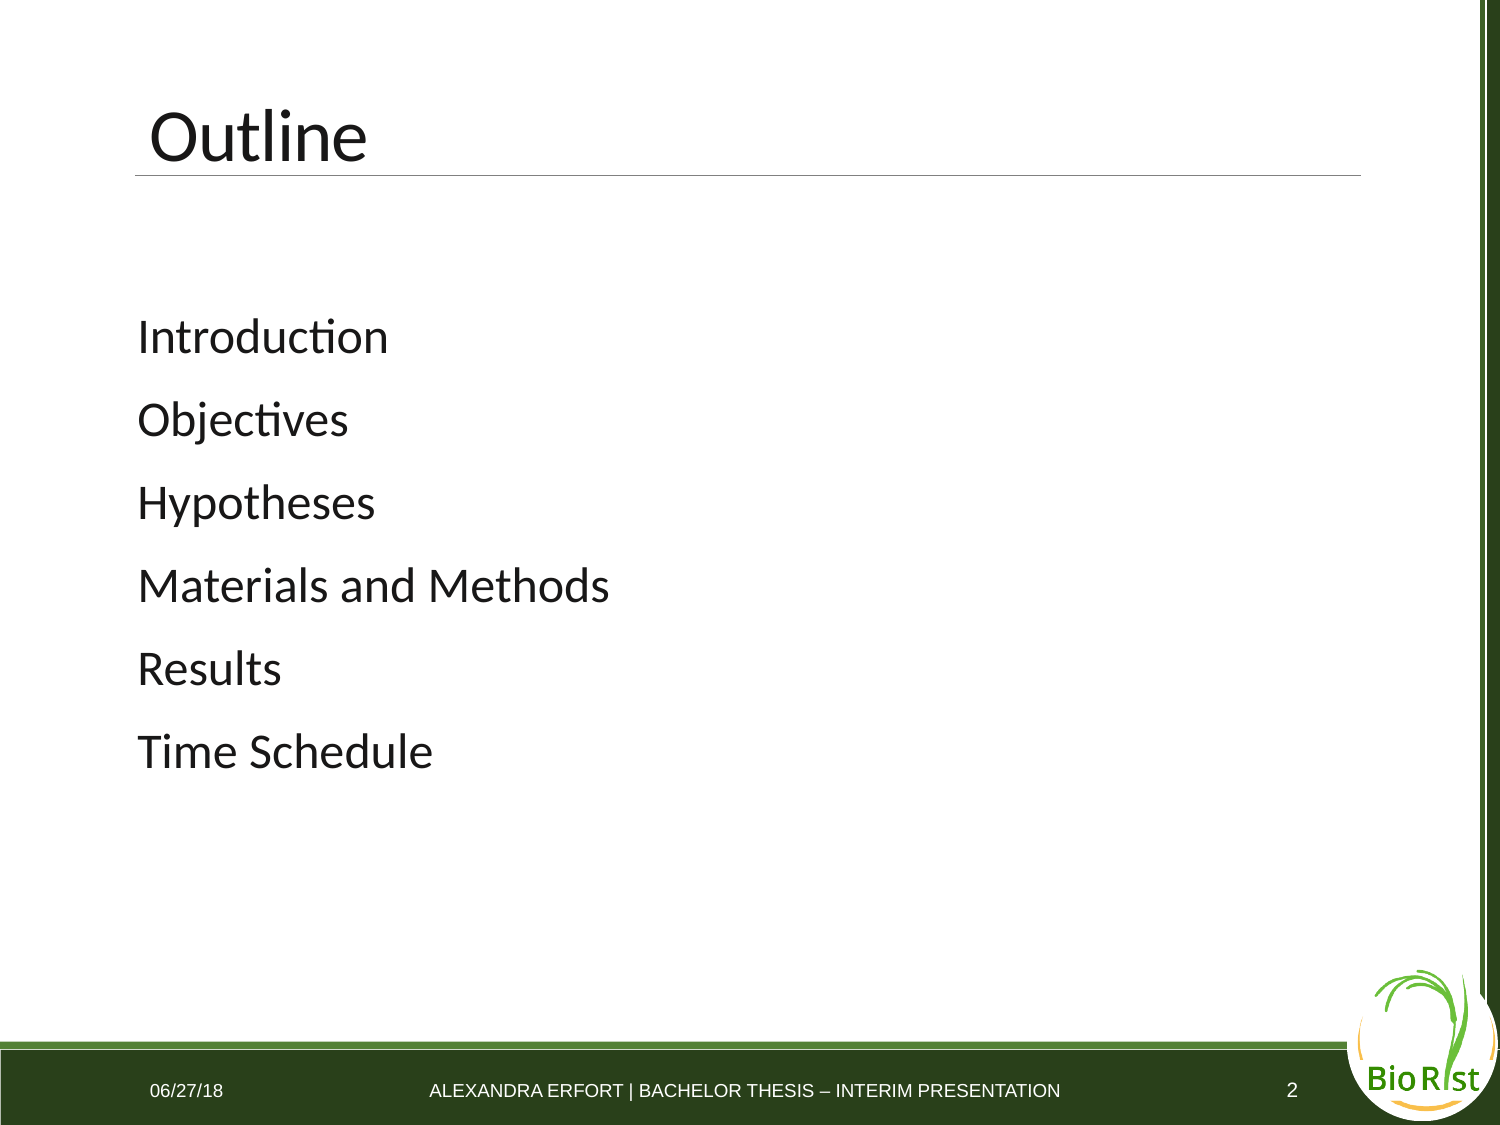

# Outline
Introduction
Objectives
Hypotheses
Materials and Methods
Results
Time Schedule

2